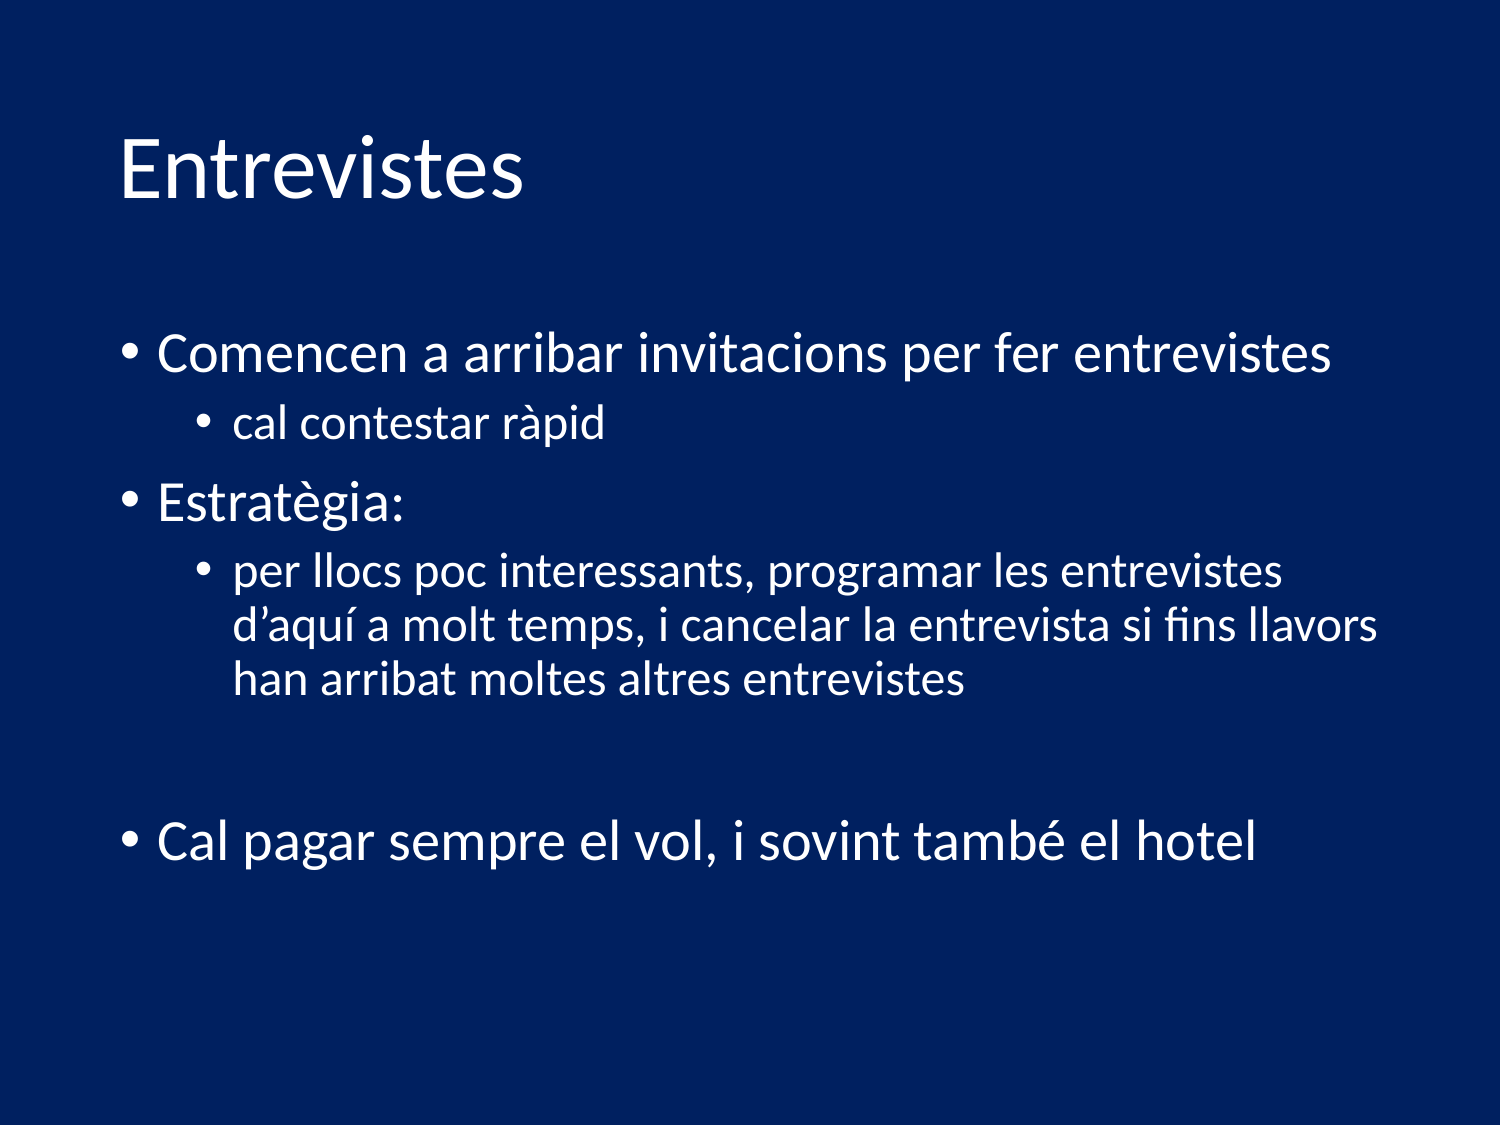

# Entrevistes
Comencen a arribar invitacions per fer entrevistes
cal contestar ràpid
Estratègia:
per llocs poc interessants, programar les entrevistes d’aquí a molt temps, i cancelar la entrevista si fins llavors han arribat moltes altres entrevistes

Cal pagar sempre el vol, i sovint també el hotel